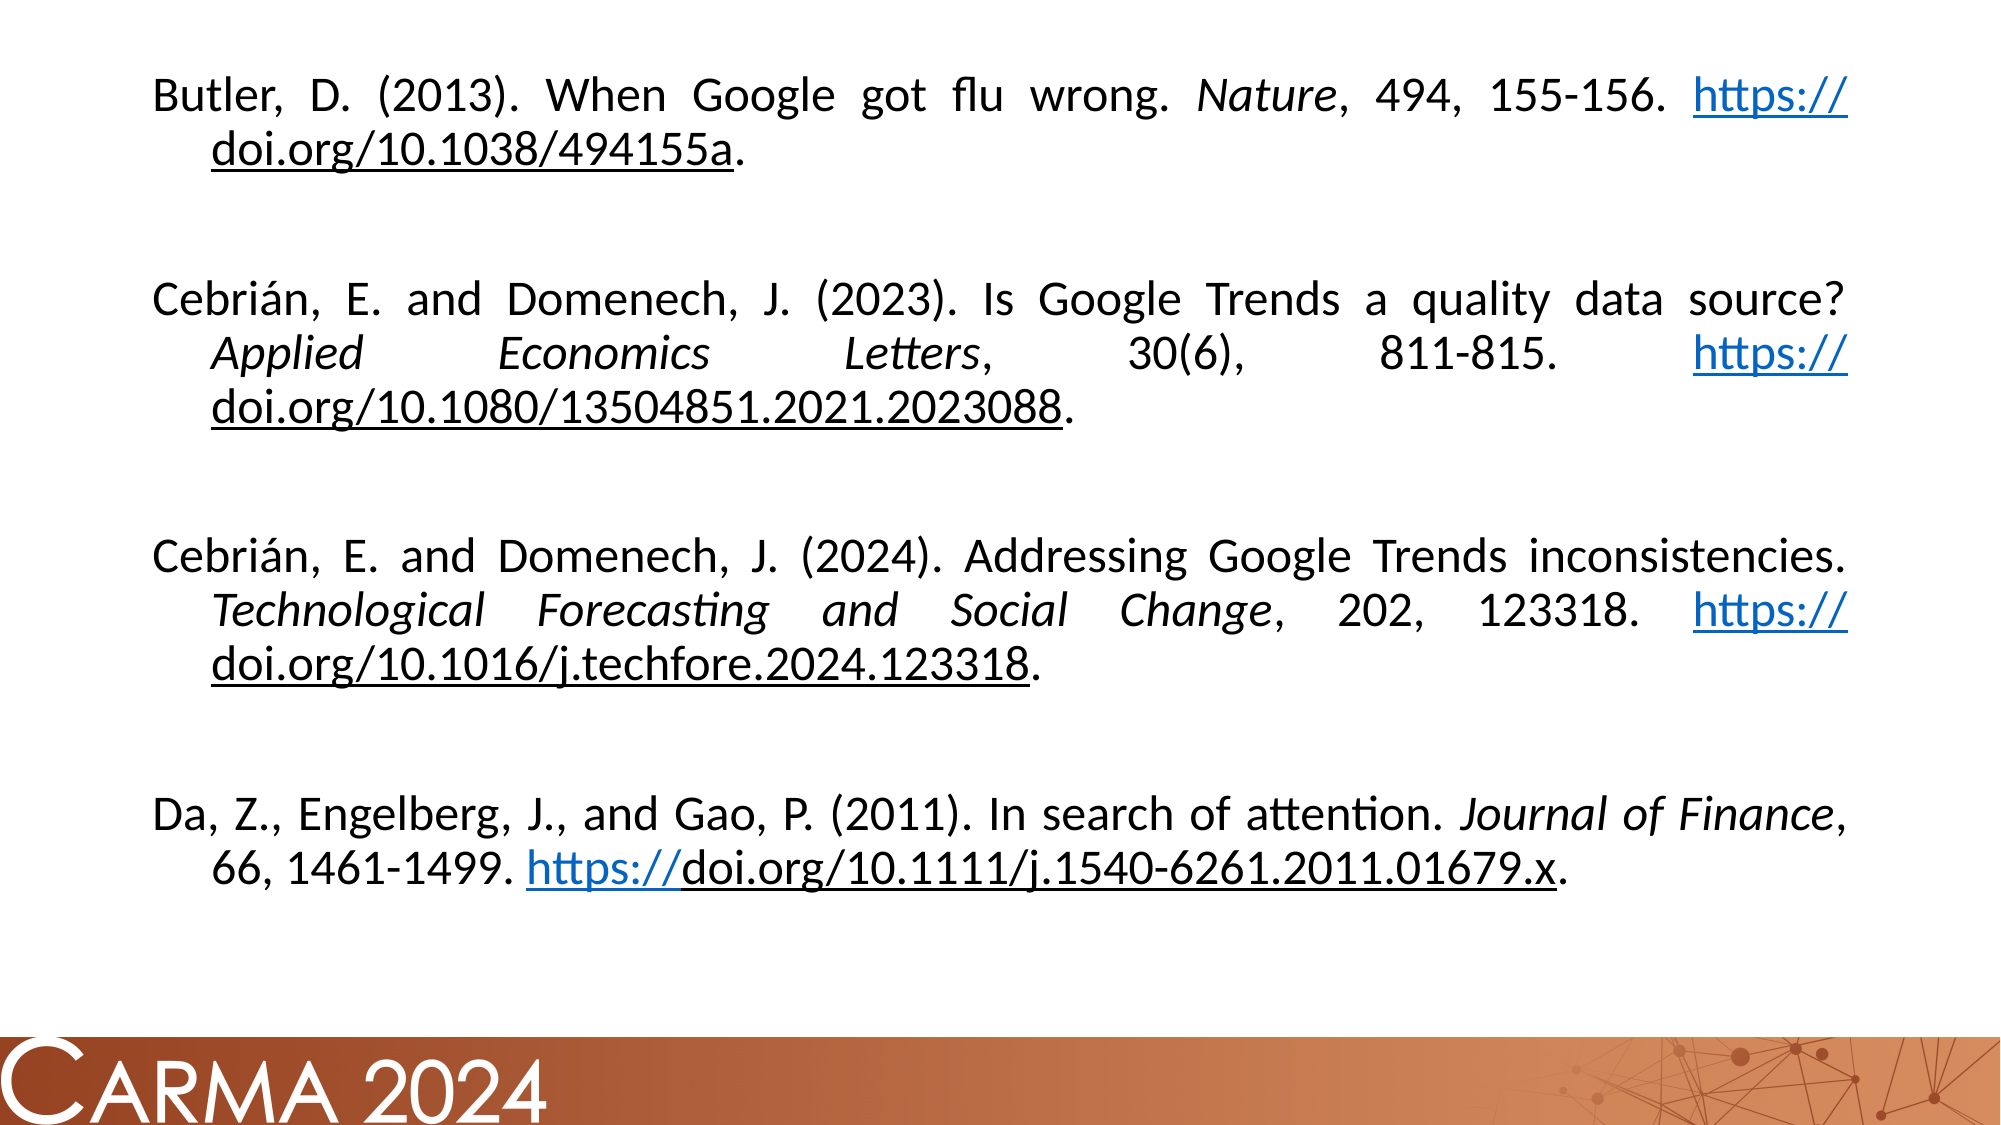

Butler, D. (2013). When Google got flu wrong. Nature, 494, 155-156. https://doi.org/10.1038/494155a.

Cebrián, E. and Domenech, J. (2023). Is Google Trends a quality data source? Applied Economics Letters, 30(6), 811-815. https://doi.org/10.1080/13504851.2021.2023088.

Cebrián, E. and Domenech, J. (2024). Addressing Google Trends inconsistencies. Technological Forecasting and Social Change, 202, 123318. https://doi.org/10.1016/j.techfore.2024.123318.

Da, Z., Engelberg, J., and Gao, P. (2011). In search of attention. Journal of Finance, 66, 1461-1499. https://doi.org/10.1111/j.1540-6261.2011.01679.x.